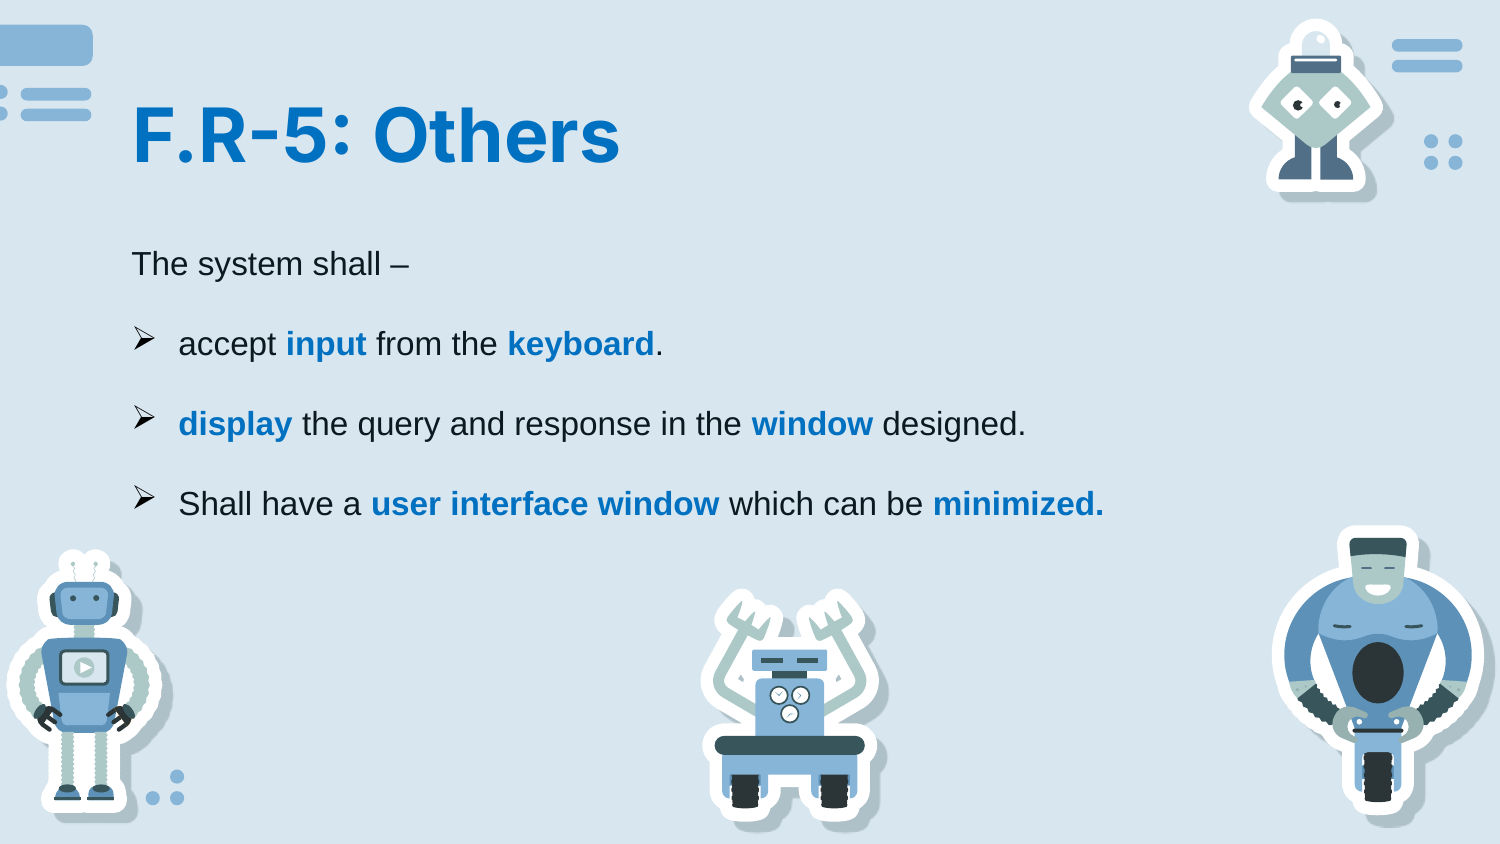

# F.R-5: Others
The system shall –

accept input from the keyboard.

display the query and response in the window designed.

Shall have a user interface window which can be minimized.